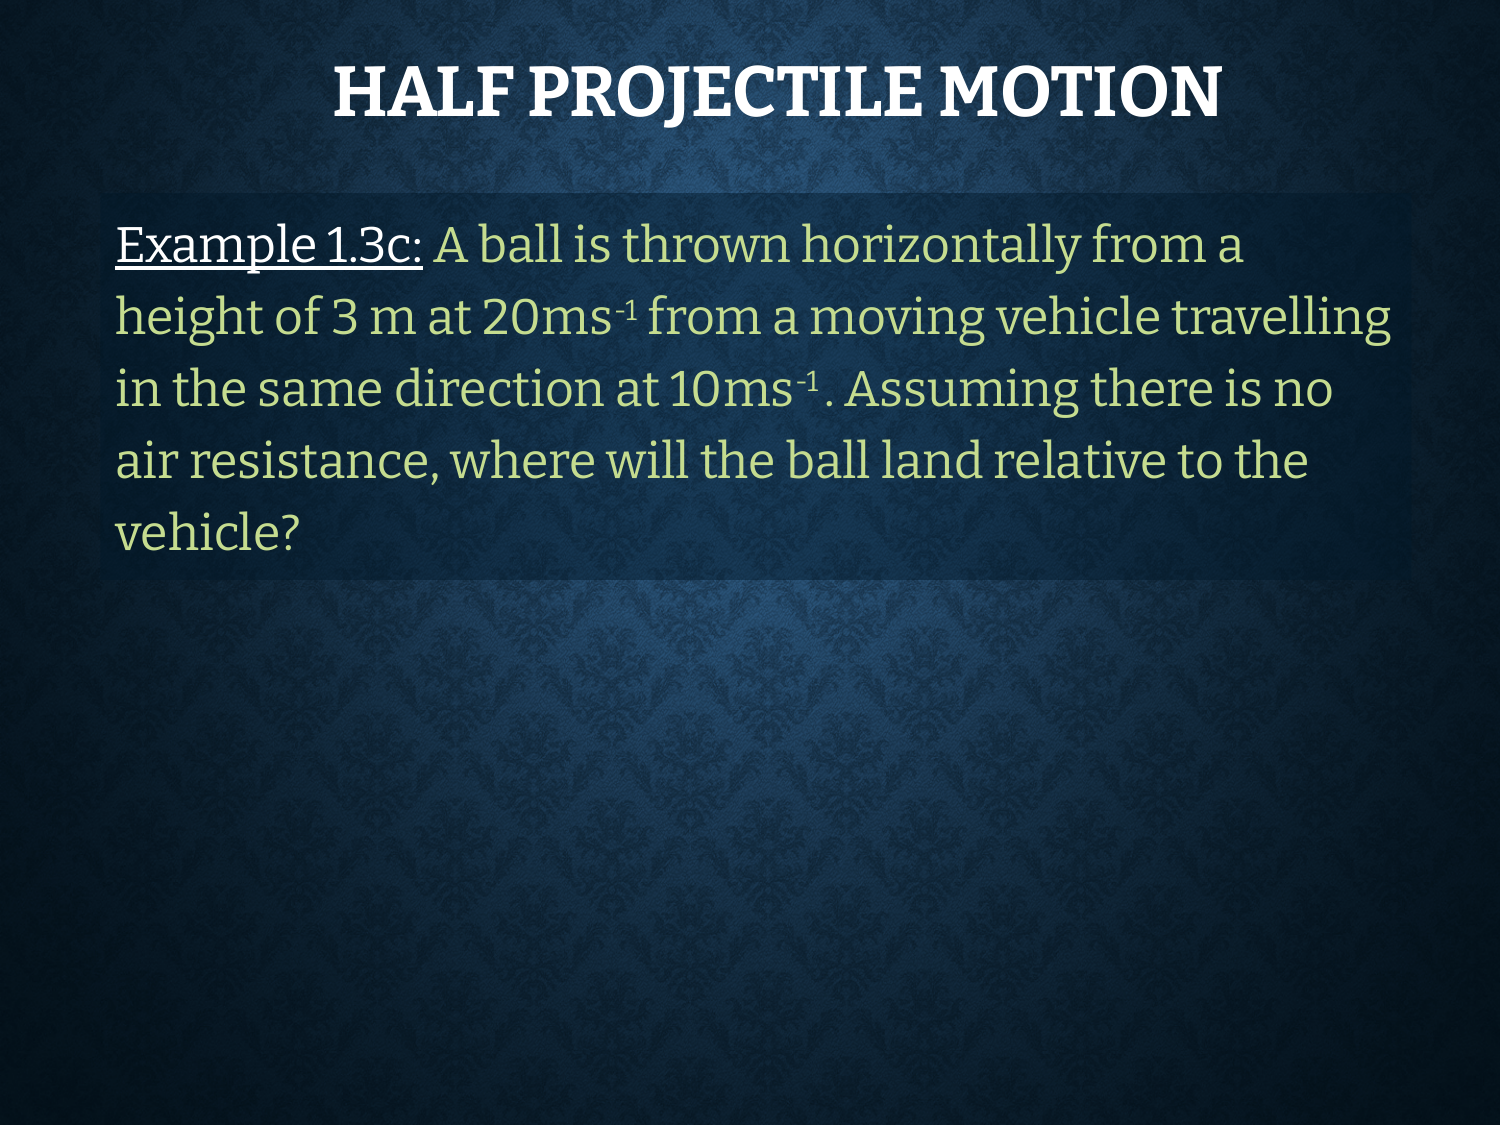

# Half Projectile Motion
Example 1.3c: A ball is thrown horizontally from a height of 3 m at 20ms-1 from a moving vehicle travelling in the same direction at 10ms-1 . Assuming there is no air resistance, where will the ball land relative to the vehicle?